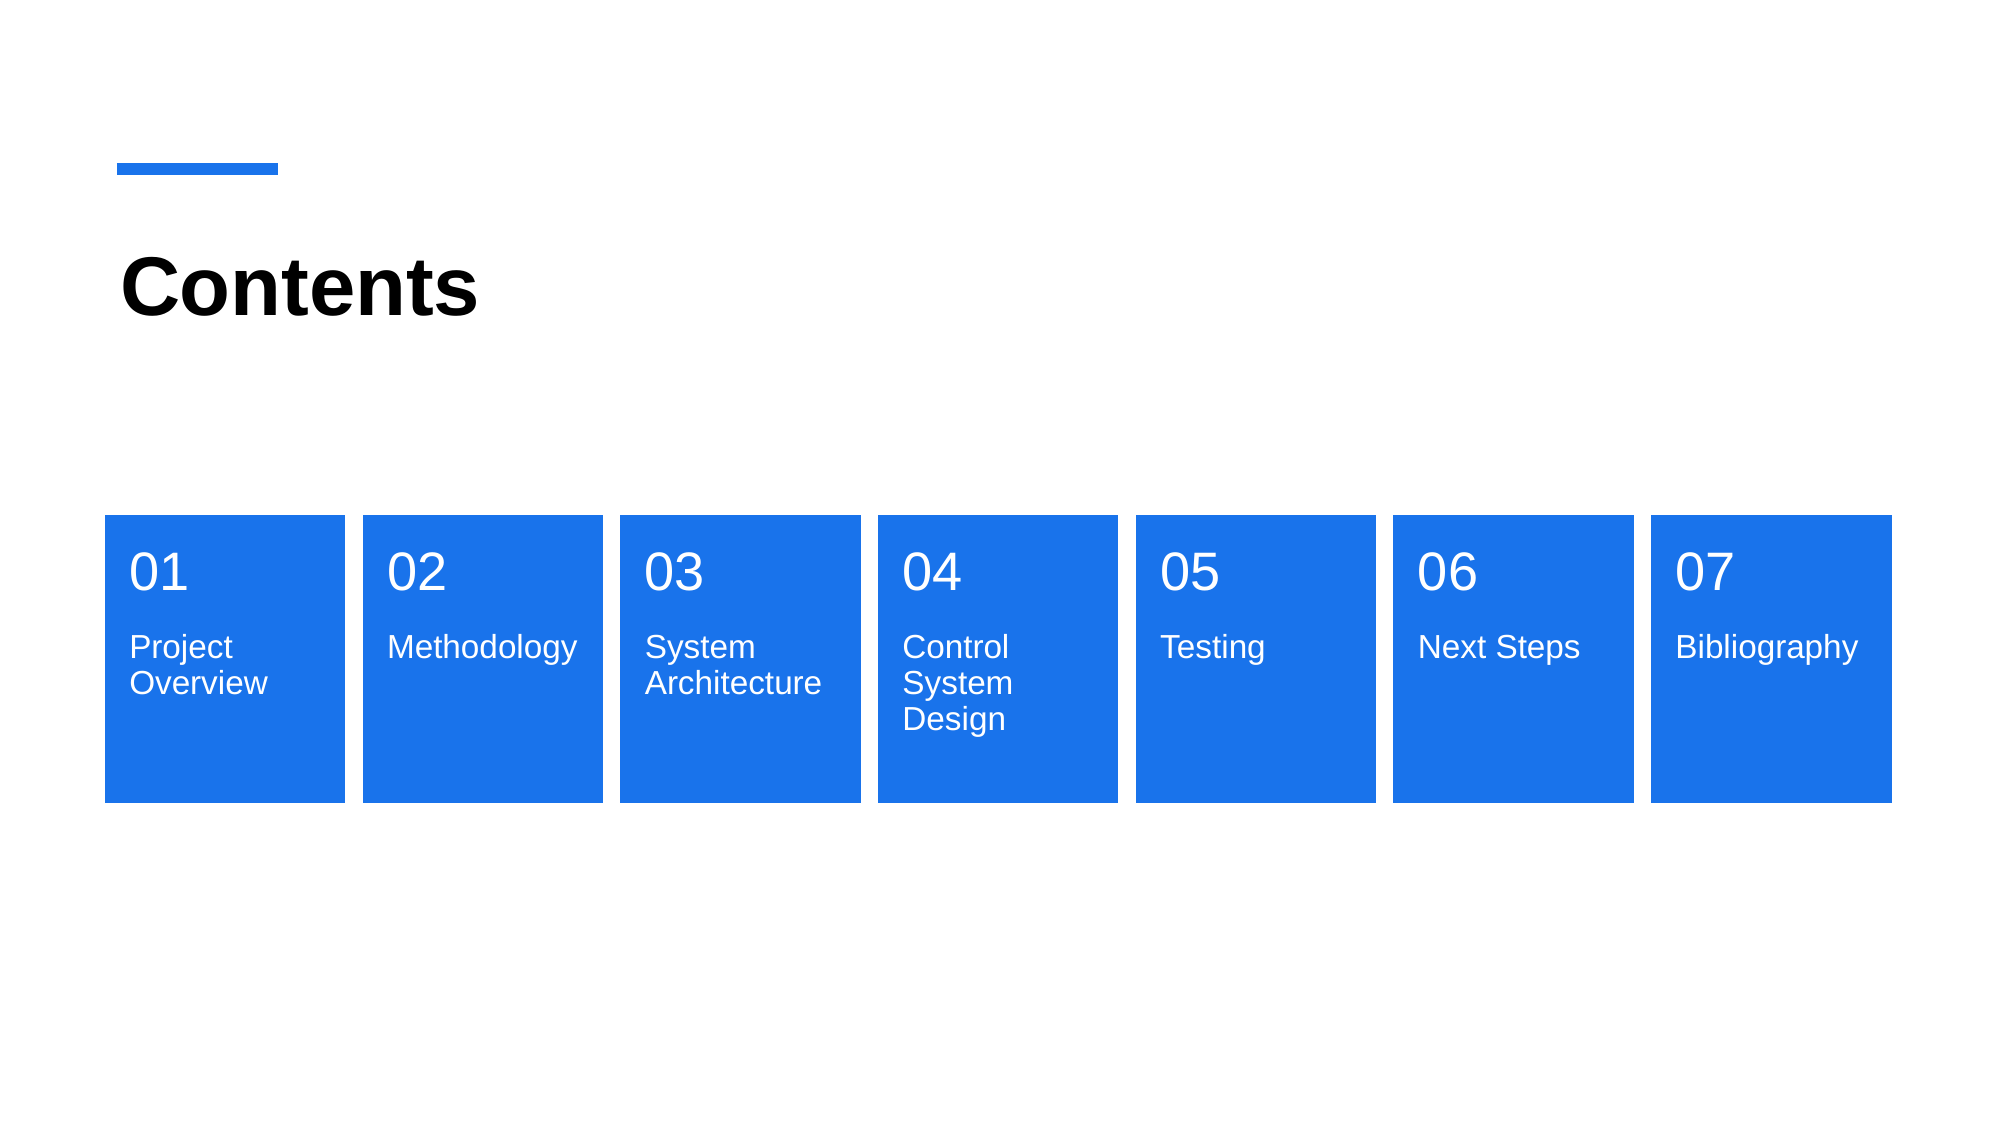

# Contents
Project Overview
01
Methodology
02
System Architecture
03
Control System Design
04
Testing
05
Next Steps
06
Bibliography
07